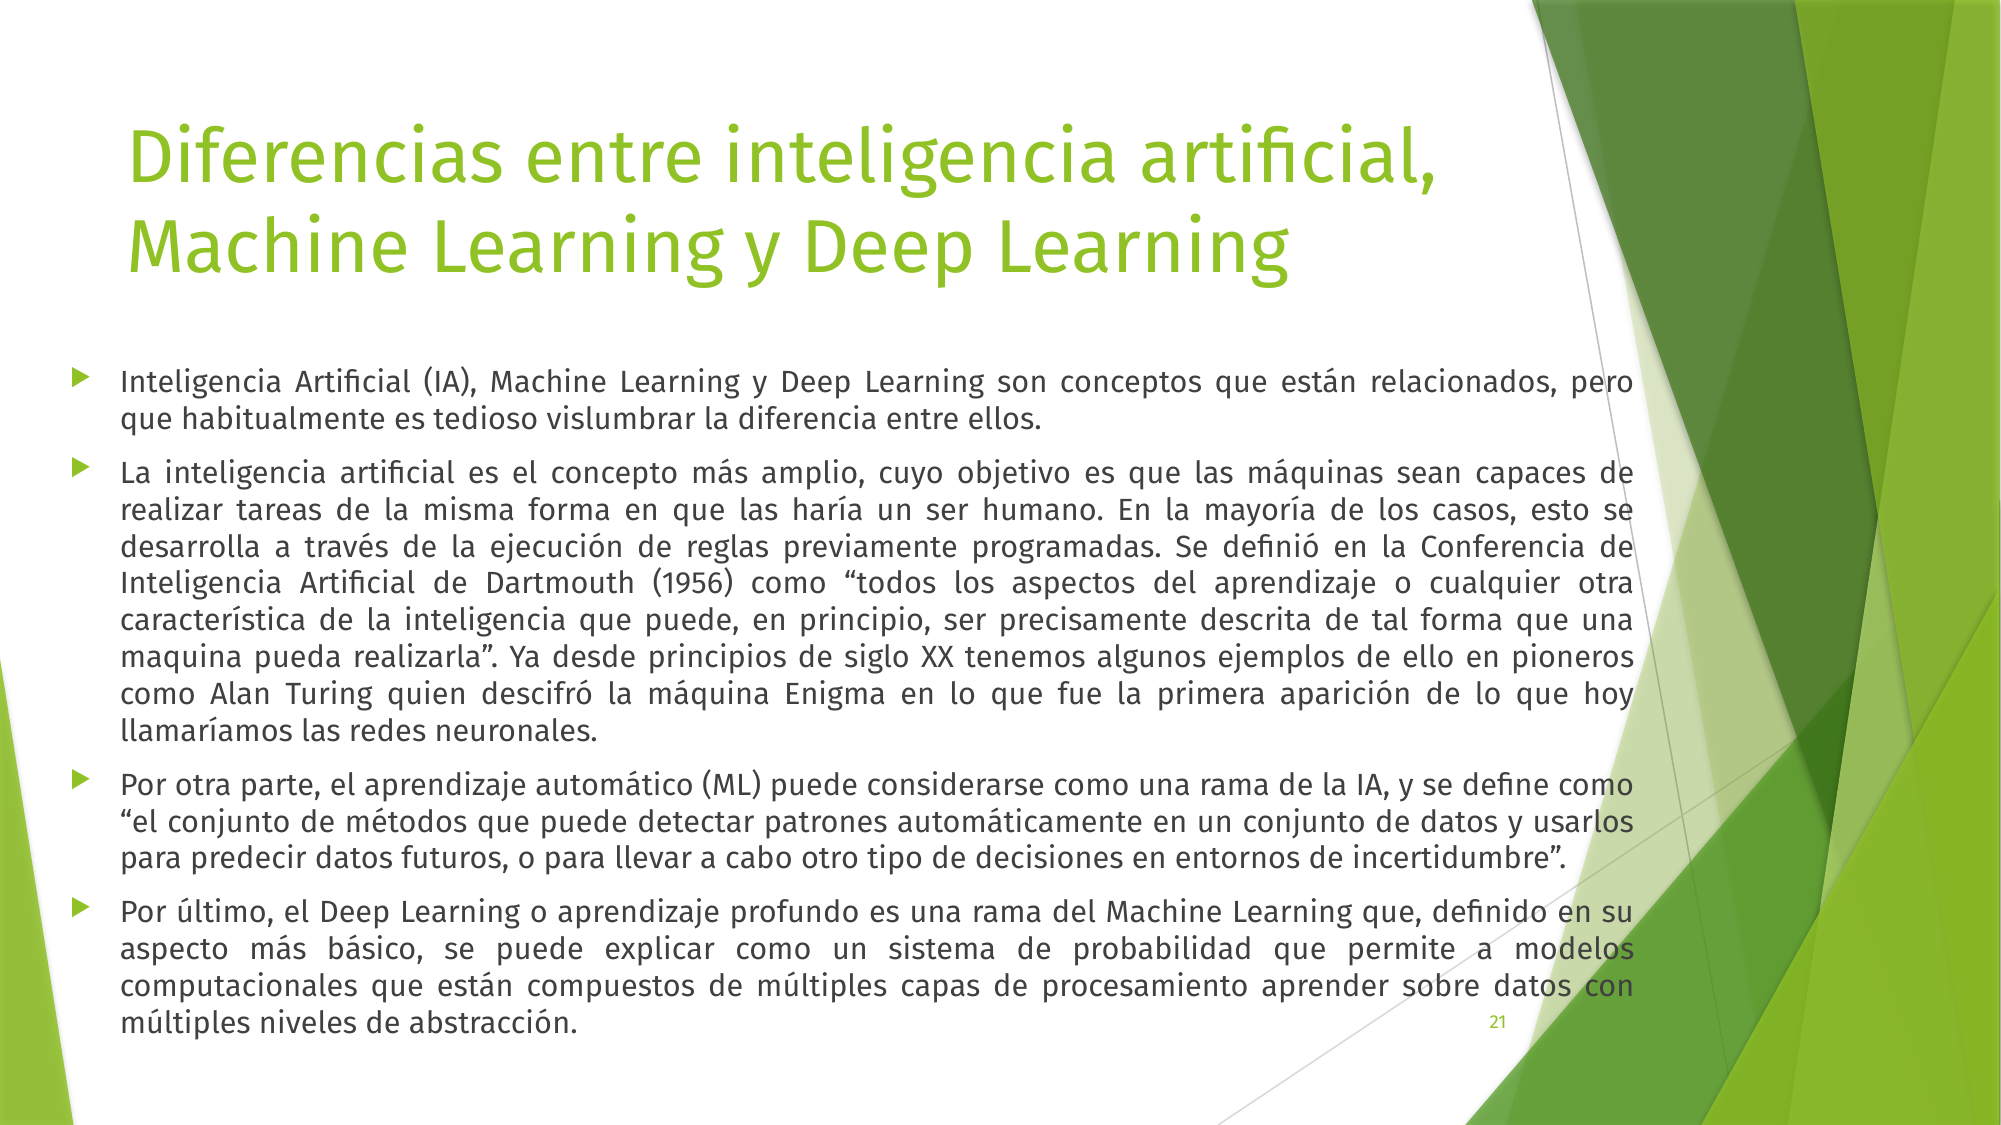

# Diferencias entre inteligencia artificial, Machine Learning y Deep Learning
Inteligencia Artificial (IA), Machine Learning y Deep Learning son conceptos que están relacionados, pero que habitualmente es tedioso vislumbrar la diferencia entre ellos.
La inteligencia artificial es el concepto más amplio, cuyo objetivo es que las máquinas sean capaces de realizar tareas de la misma forma en que las haría un ser humano. En la mayoría de los casos, esto se desarrolla a través de la ejecución de reglas previamente programadas. Se definió en la Conferencia de Inteligencia Artificial de Dartmouth (1956) como “todos los aspectos del aprendizaje o cualquier otra característica de la inteligencia que puede, en principio, ser precisamente descrita de tal forma que una maquina pueda realizarla”. Ya desde principios de siglo XX tenemos algunos ejemplos de ello en pioneros como Alan Turing quien descifró la máquina Enigma en lo que fue la primera aparición de lo que hoy llamaríamos las redes neuronales.
Por otra parte, el aprendizaje automático (ML) puede considerarse como una rama de la IA, y se define como “el conjunto de métodos que puede detectar patrones automáticamente en un conjunto de datos y usarlos para predecir datos futuros, o para llevar a cabo otro tipo de decisiones en entornos de incertidumbre”.
Por último, el Deep Learning o aprendizaje profundo es una rama del Machine Learning que, definido en su aspecto más básico, se puede explicar como un sistema de probabilidad que permite a modelos computacionales que están compuestos de múltiples capas de procesamiento aprender sobre datos con múltiples niveles de abstracción.

21